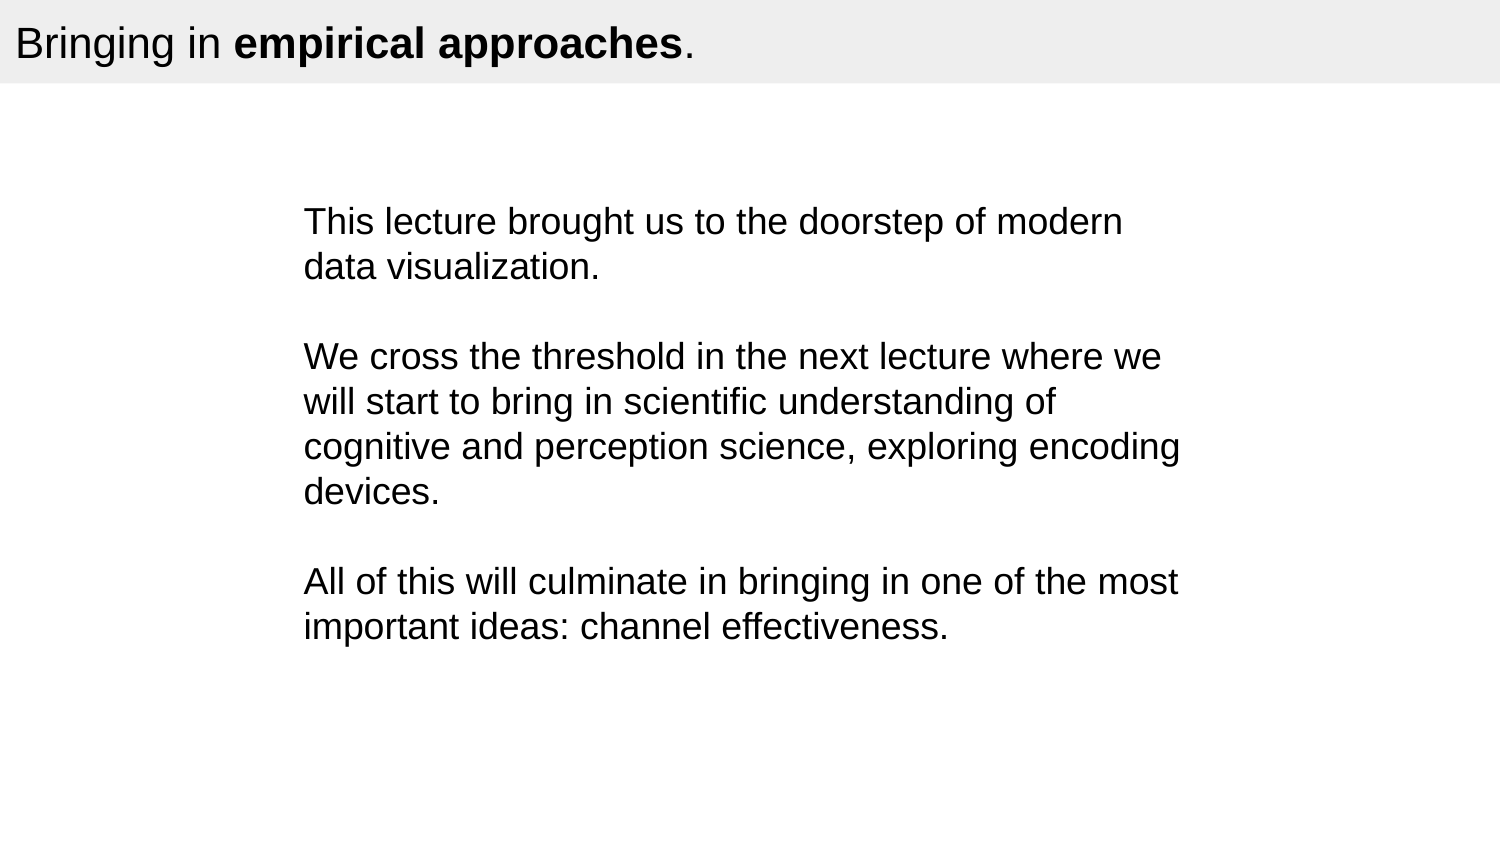

Bringing in empirical approaches.

This lecture brought us to the doorstep of modern data visualization.

We cross the threshold in the next lecture where we will start to bring in scientific understanding of cognitive and perception science, exploring encoding devices.

All of this will culminate in bringing in one of the most important ideas: channel effectiveness.